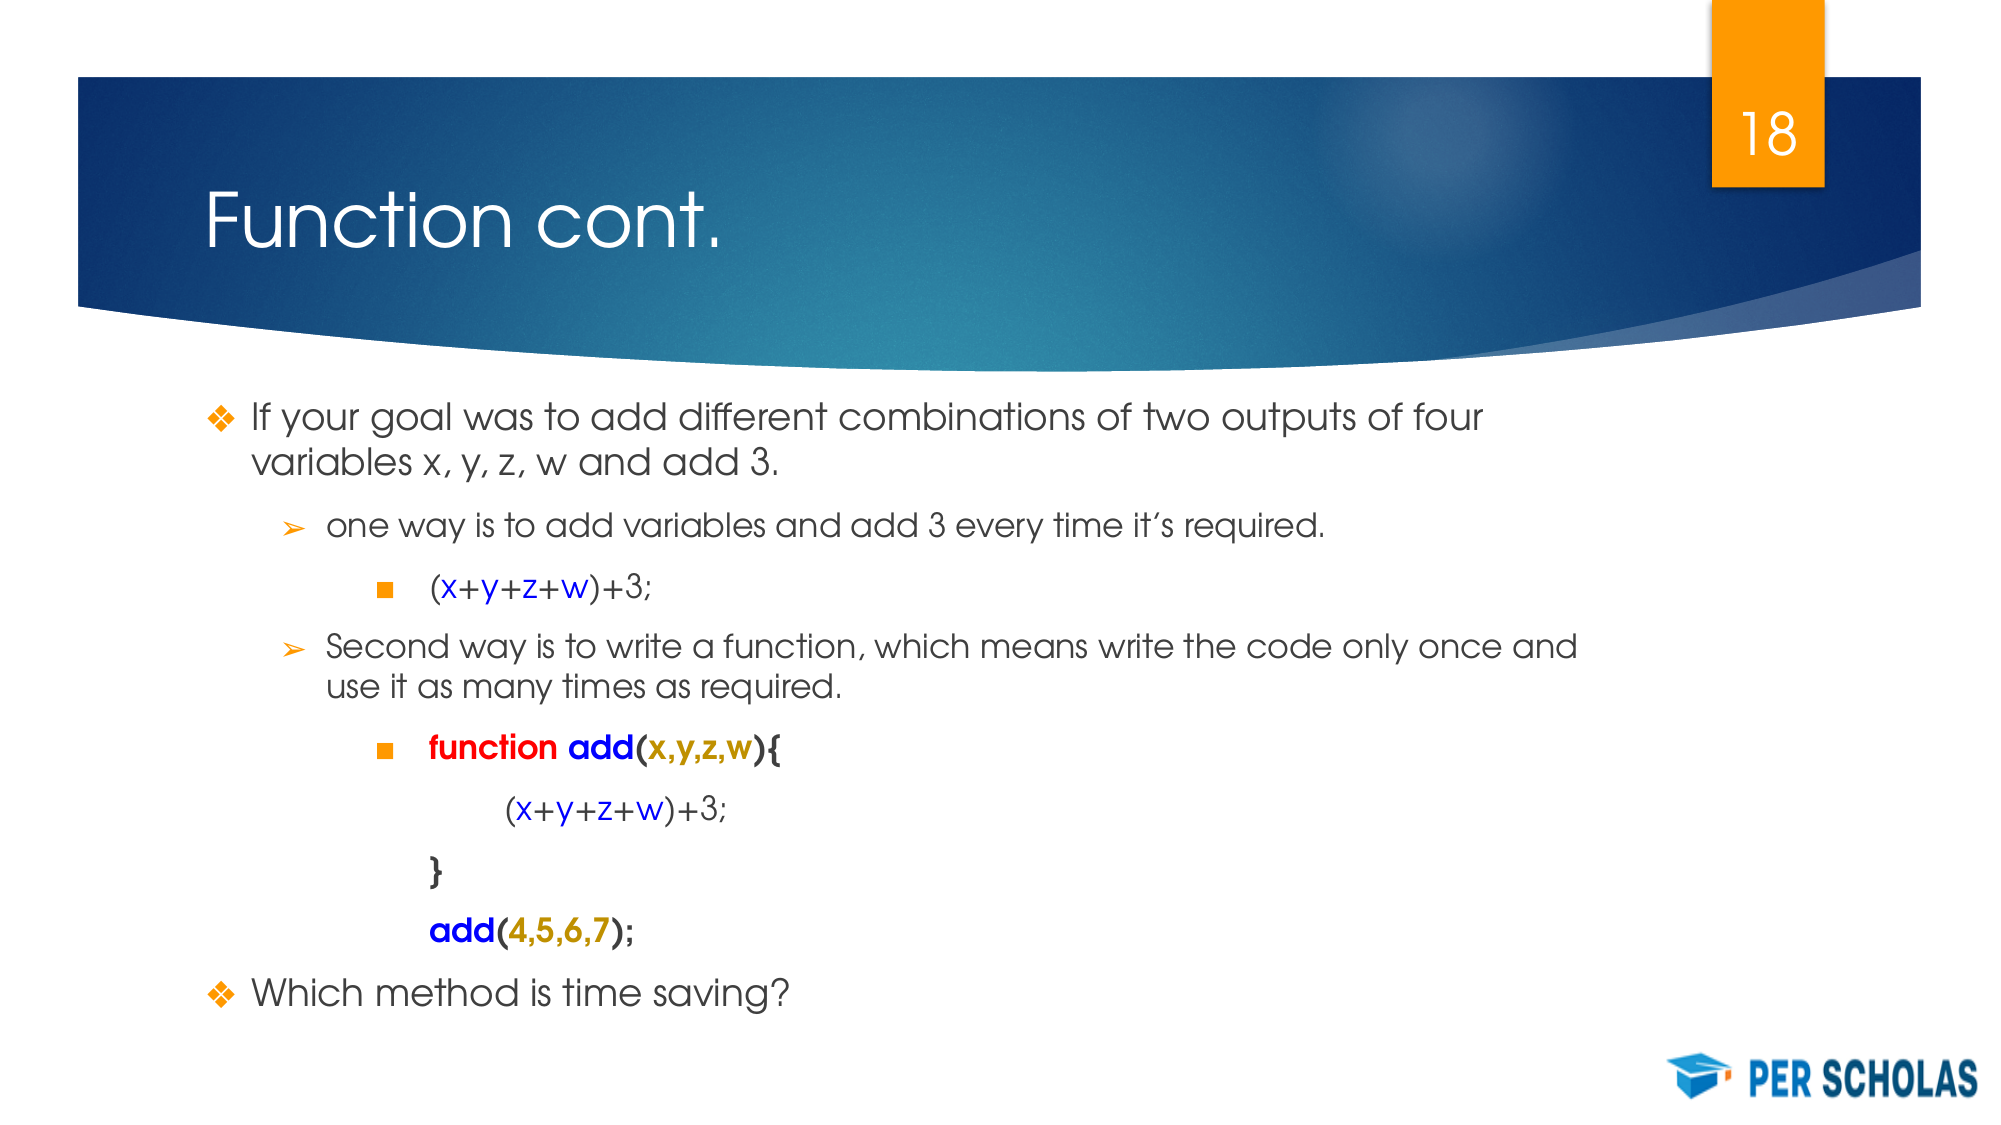

18
# Function cont.
If your goal was to add different combinations of two outputs of four variables x, y, z, w and add 3.
one way is to add variables and add 3 every time it’s required.
(x+y+z+w)+3;
Second way is to write a function, which means write the code only once and use it as many times as required.
function add(x,y,z,w){
(x+y+z+w)+3;
}
add(4,5,6,7);
Which method is time saving?